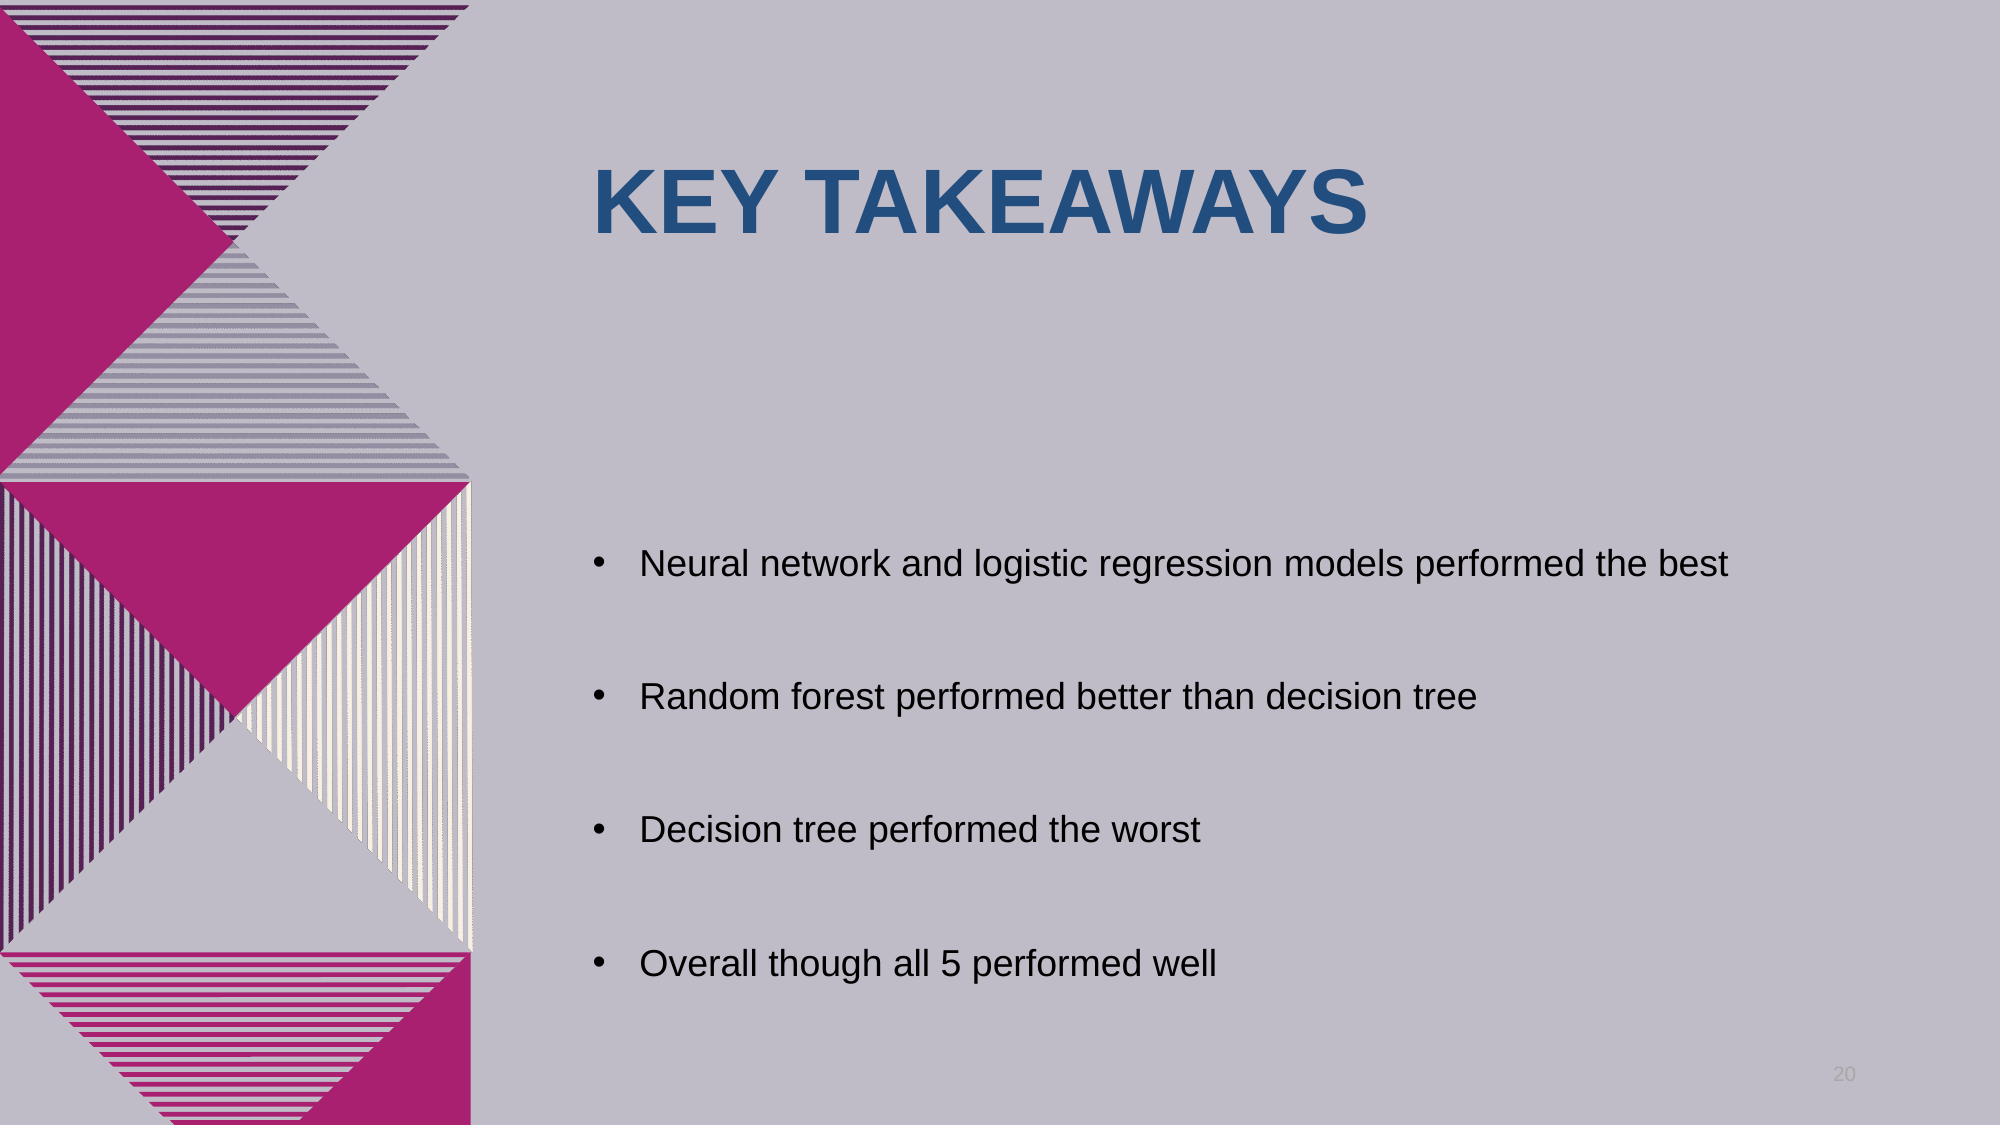

# Key takeaways
Neural network and logistic regression models performed the best

Random forest performed better than decision tree

Decision tree performed the worst

Overall though all 5 performed well
20